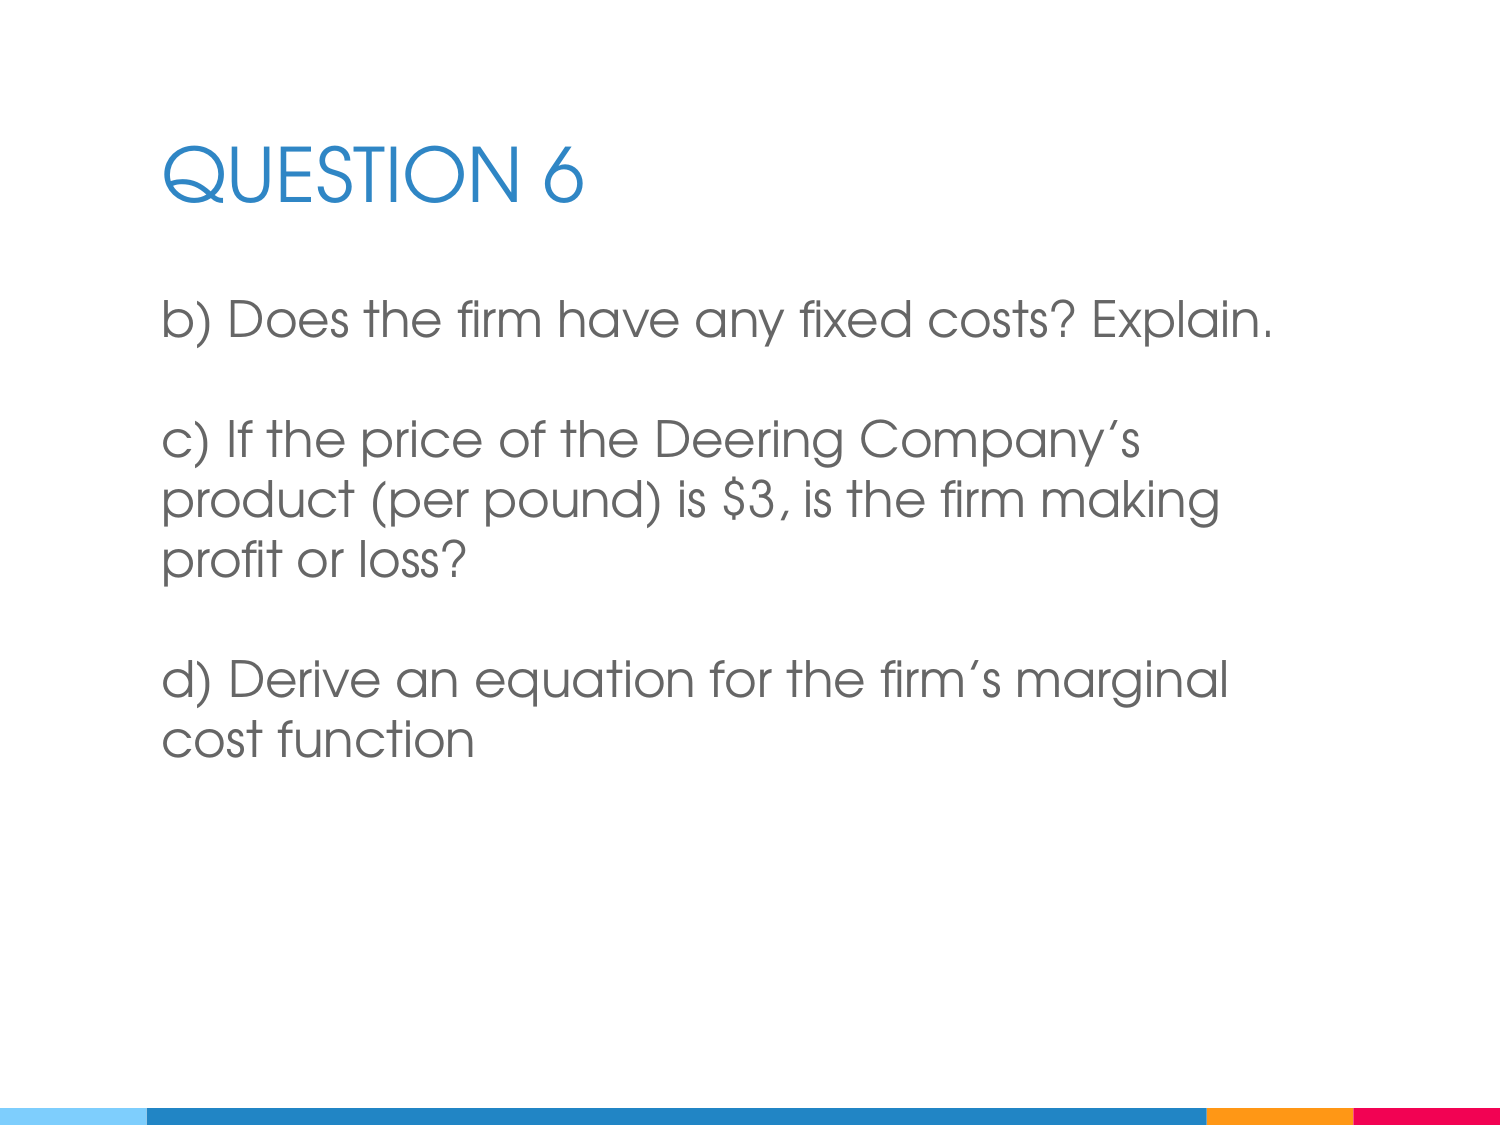

# QUESTION 6
b) Does the firm have any fixed costs? Explain.

c) If the price of the Deering Company’s product (per pound) is $3, is the firm making profit or loss?

d) Derive an equation for the firm’s marginal cost function